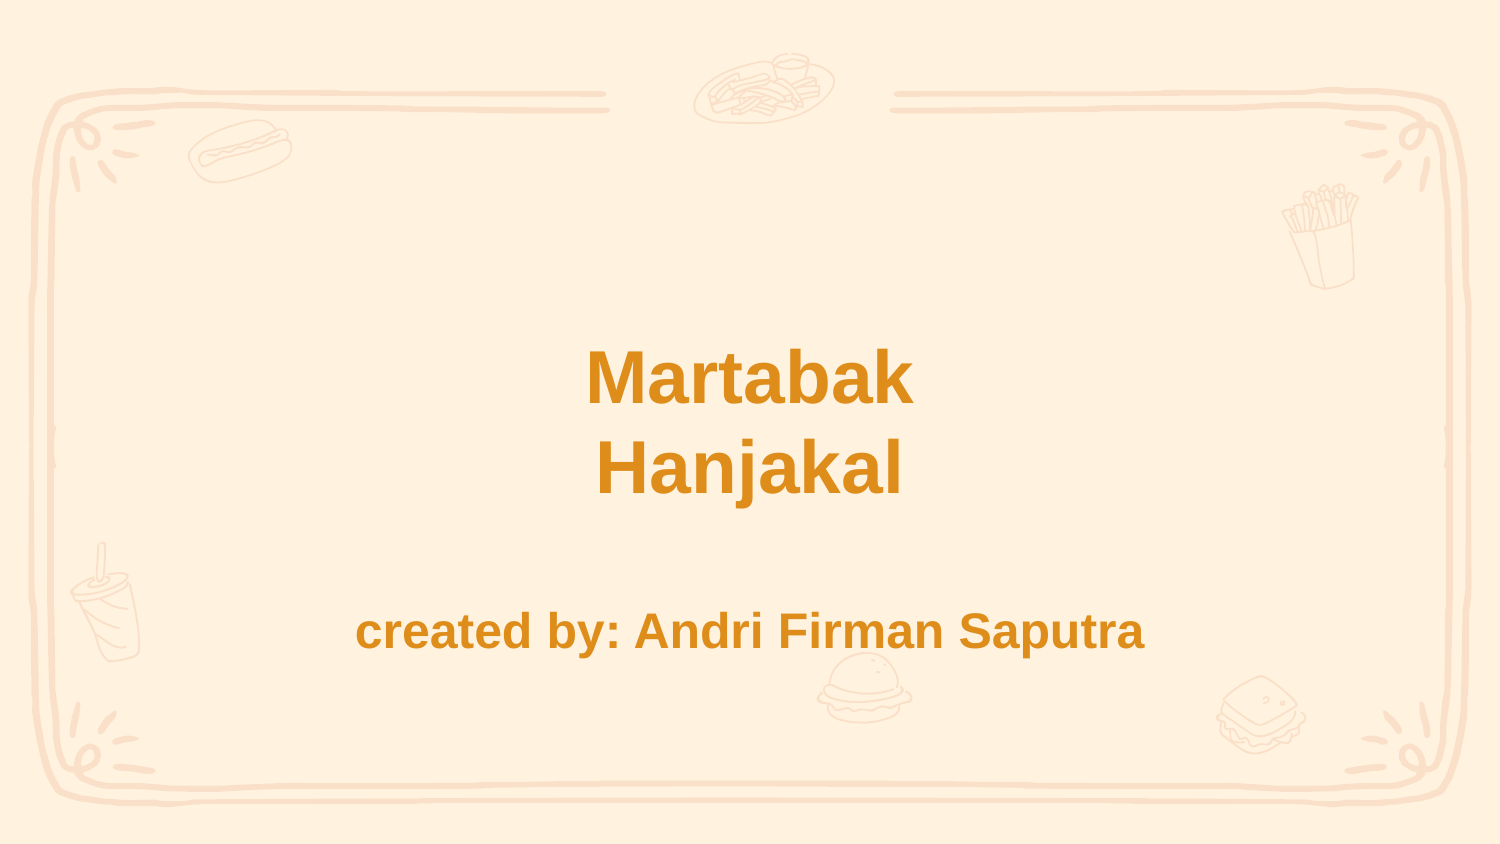

# Martabak Hanjakal created by: Andri Firman Saputra